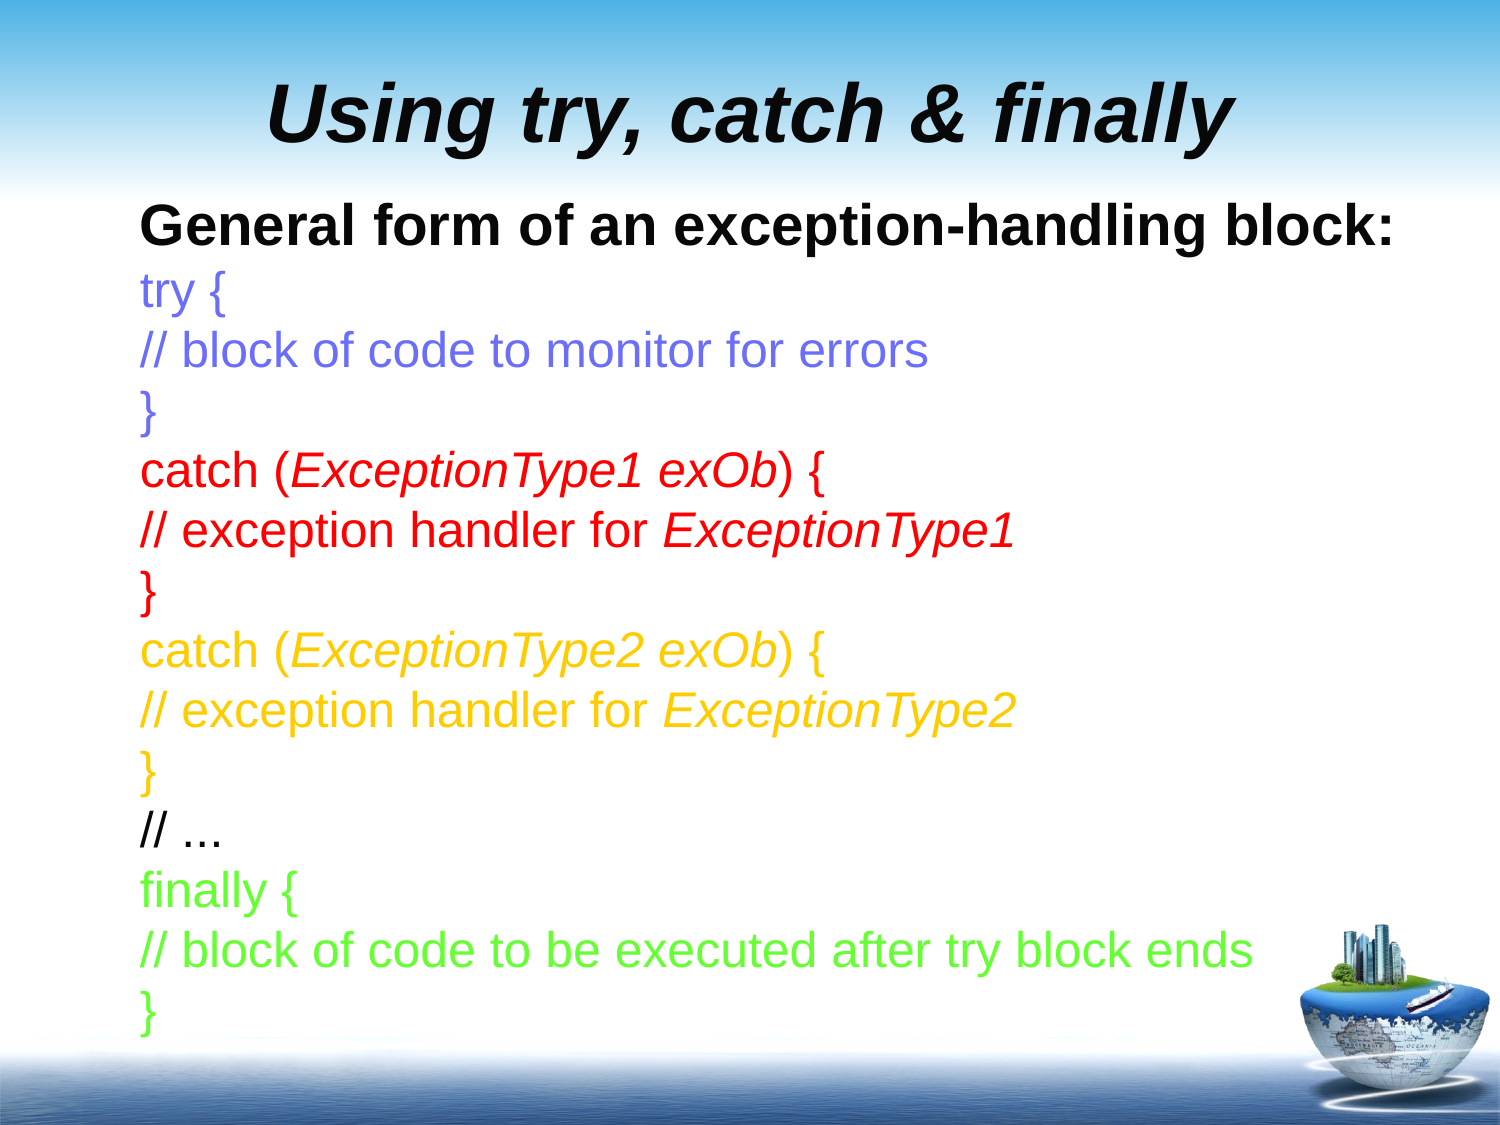

# Using try, catch & finally
General form of an exception-handling block:
try {
// block of code to monitor for errors
}
catch (ExceptionType1 exOb) {
// exception handler for ExceptionType1
}
catch (ExceptionType2 exOb) {
// exception handler for ExceptionType2
}
// ...
finally {
// block of code to be executed after try block ends
}